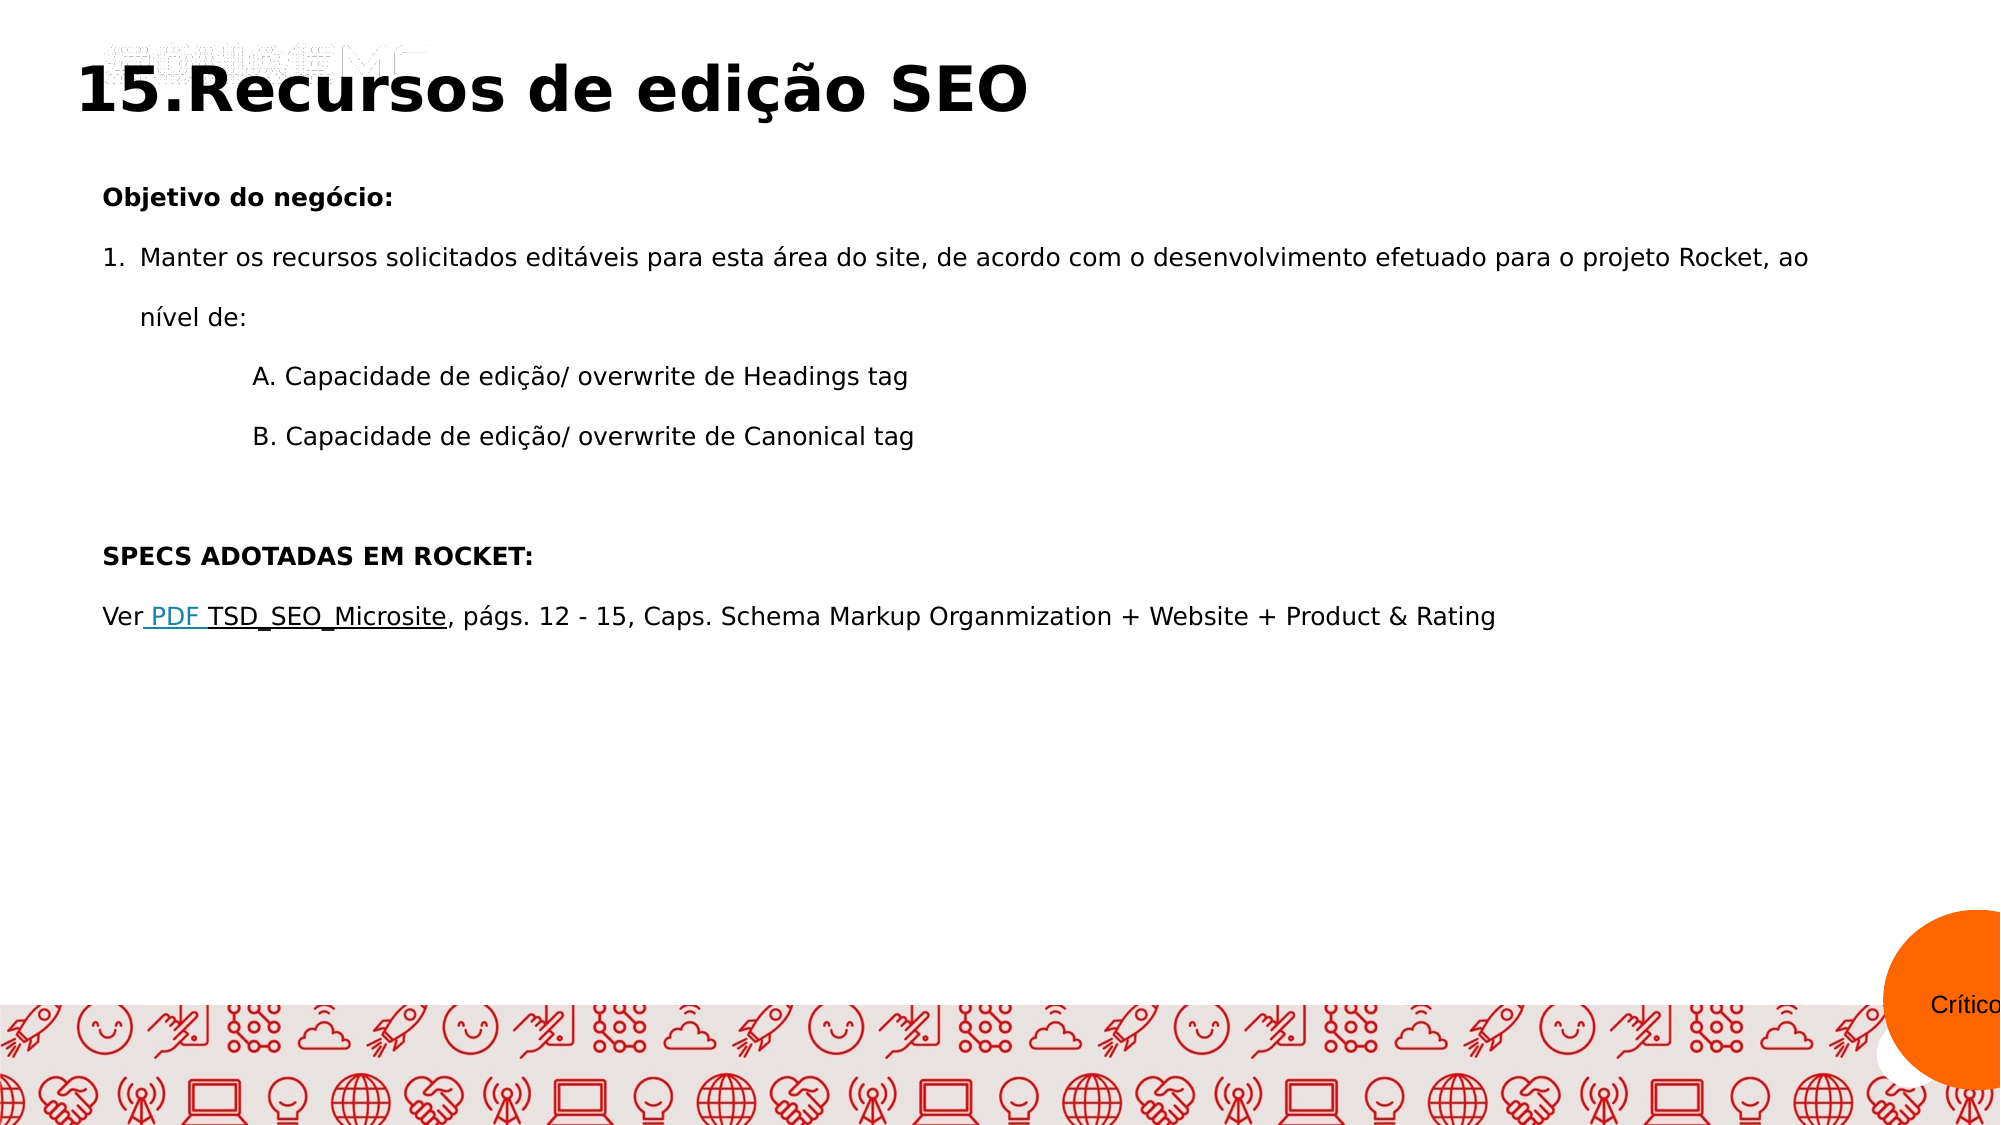

15.Recursos de edição SEO
Objetivo do negócio:
Manter os recursos solicitados editáveis para esta área do site, de acordo com o desenvolvimento efetuado para o projeto Rocket, ao nível de:
	A. Capacidade de edição/ overwrite de Headings tag
	B. Capacidade de edição/ overwrite de Canonical tag

SPECS ADOTADAS EM ROCKET:
Ver PDF TSD_SEO_Microsite, págs. 12 - 15, Caps. Schema Markup Organmization + Website + Product & Rating

C

Crítico